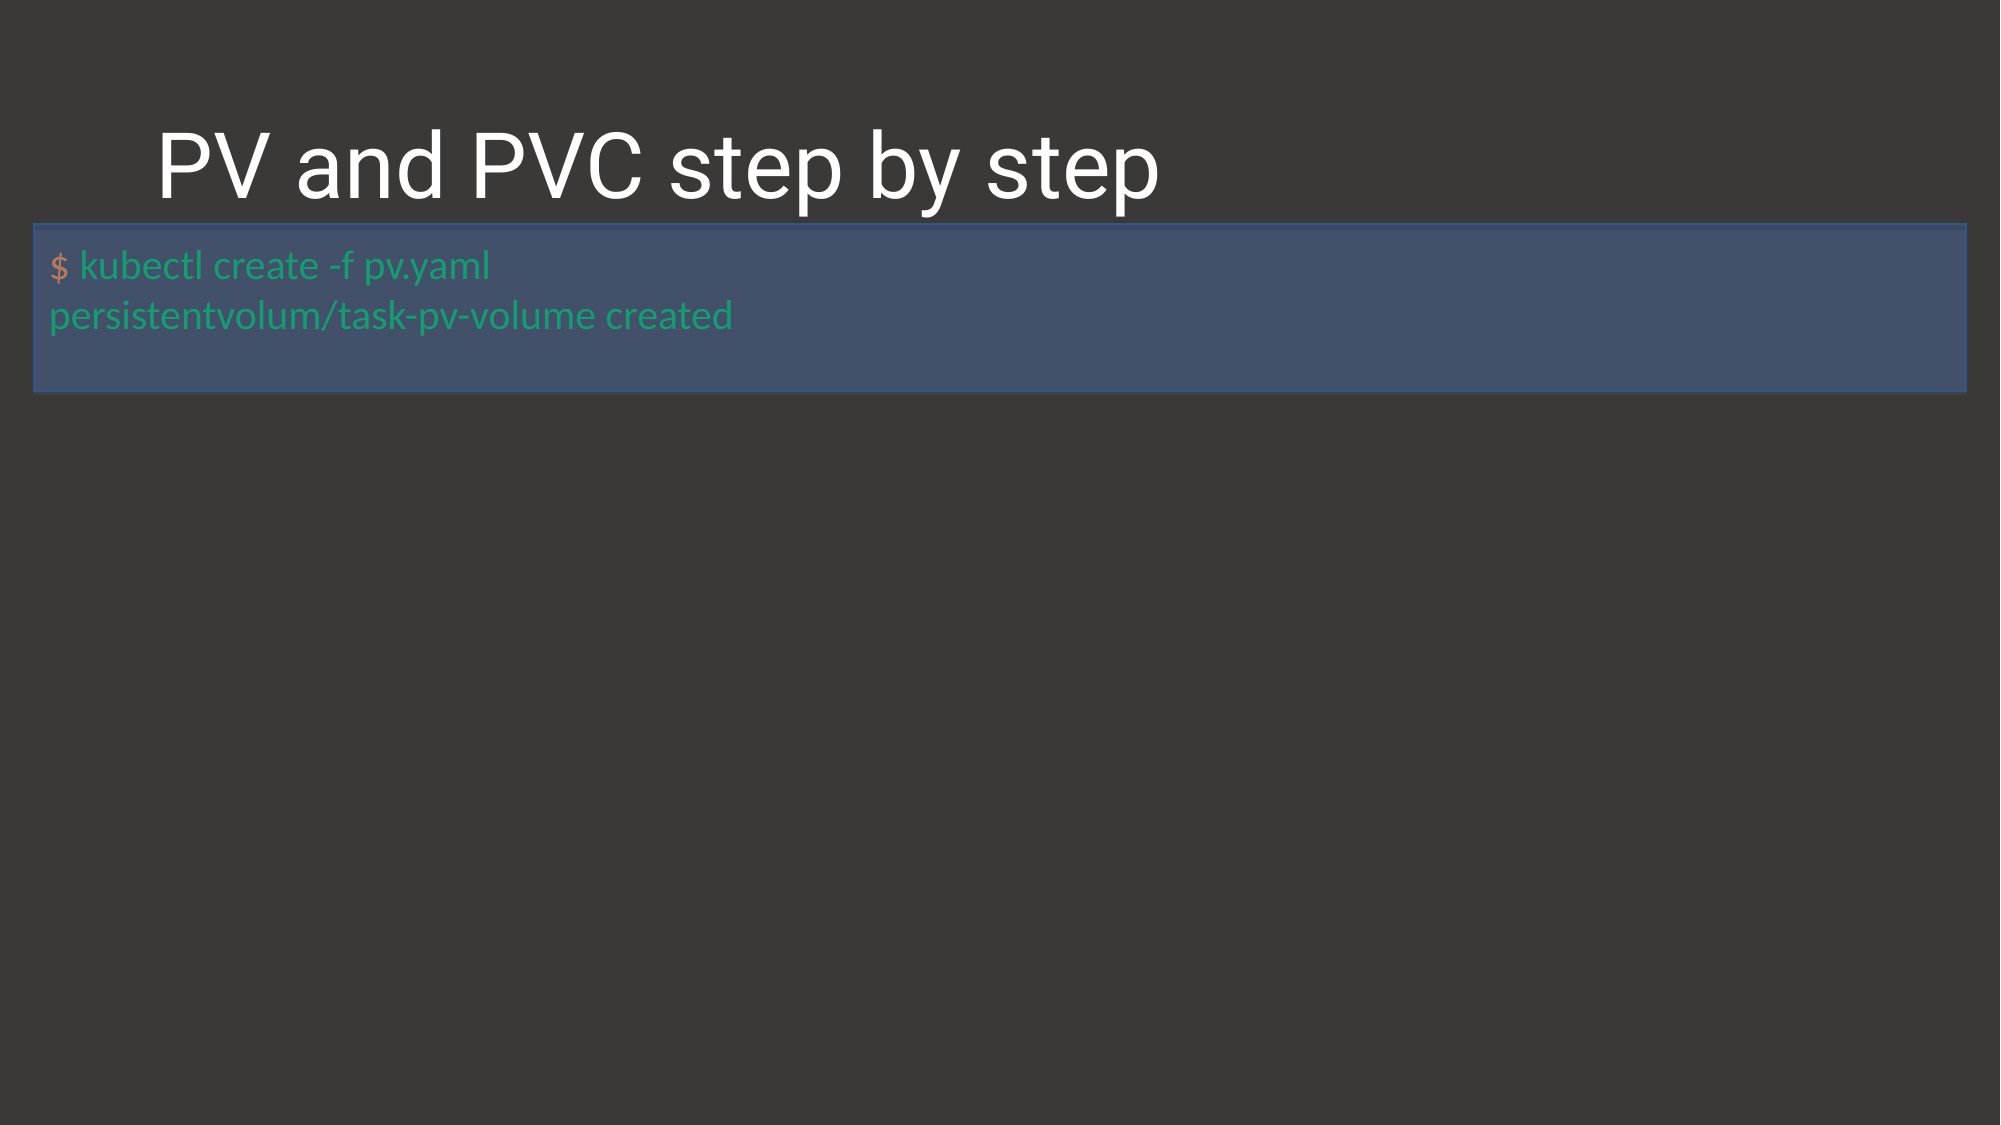

# PV and PVC step by step

$ kubectl create -f pv.yaml
persistentvolum/task-pv-volume created